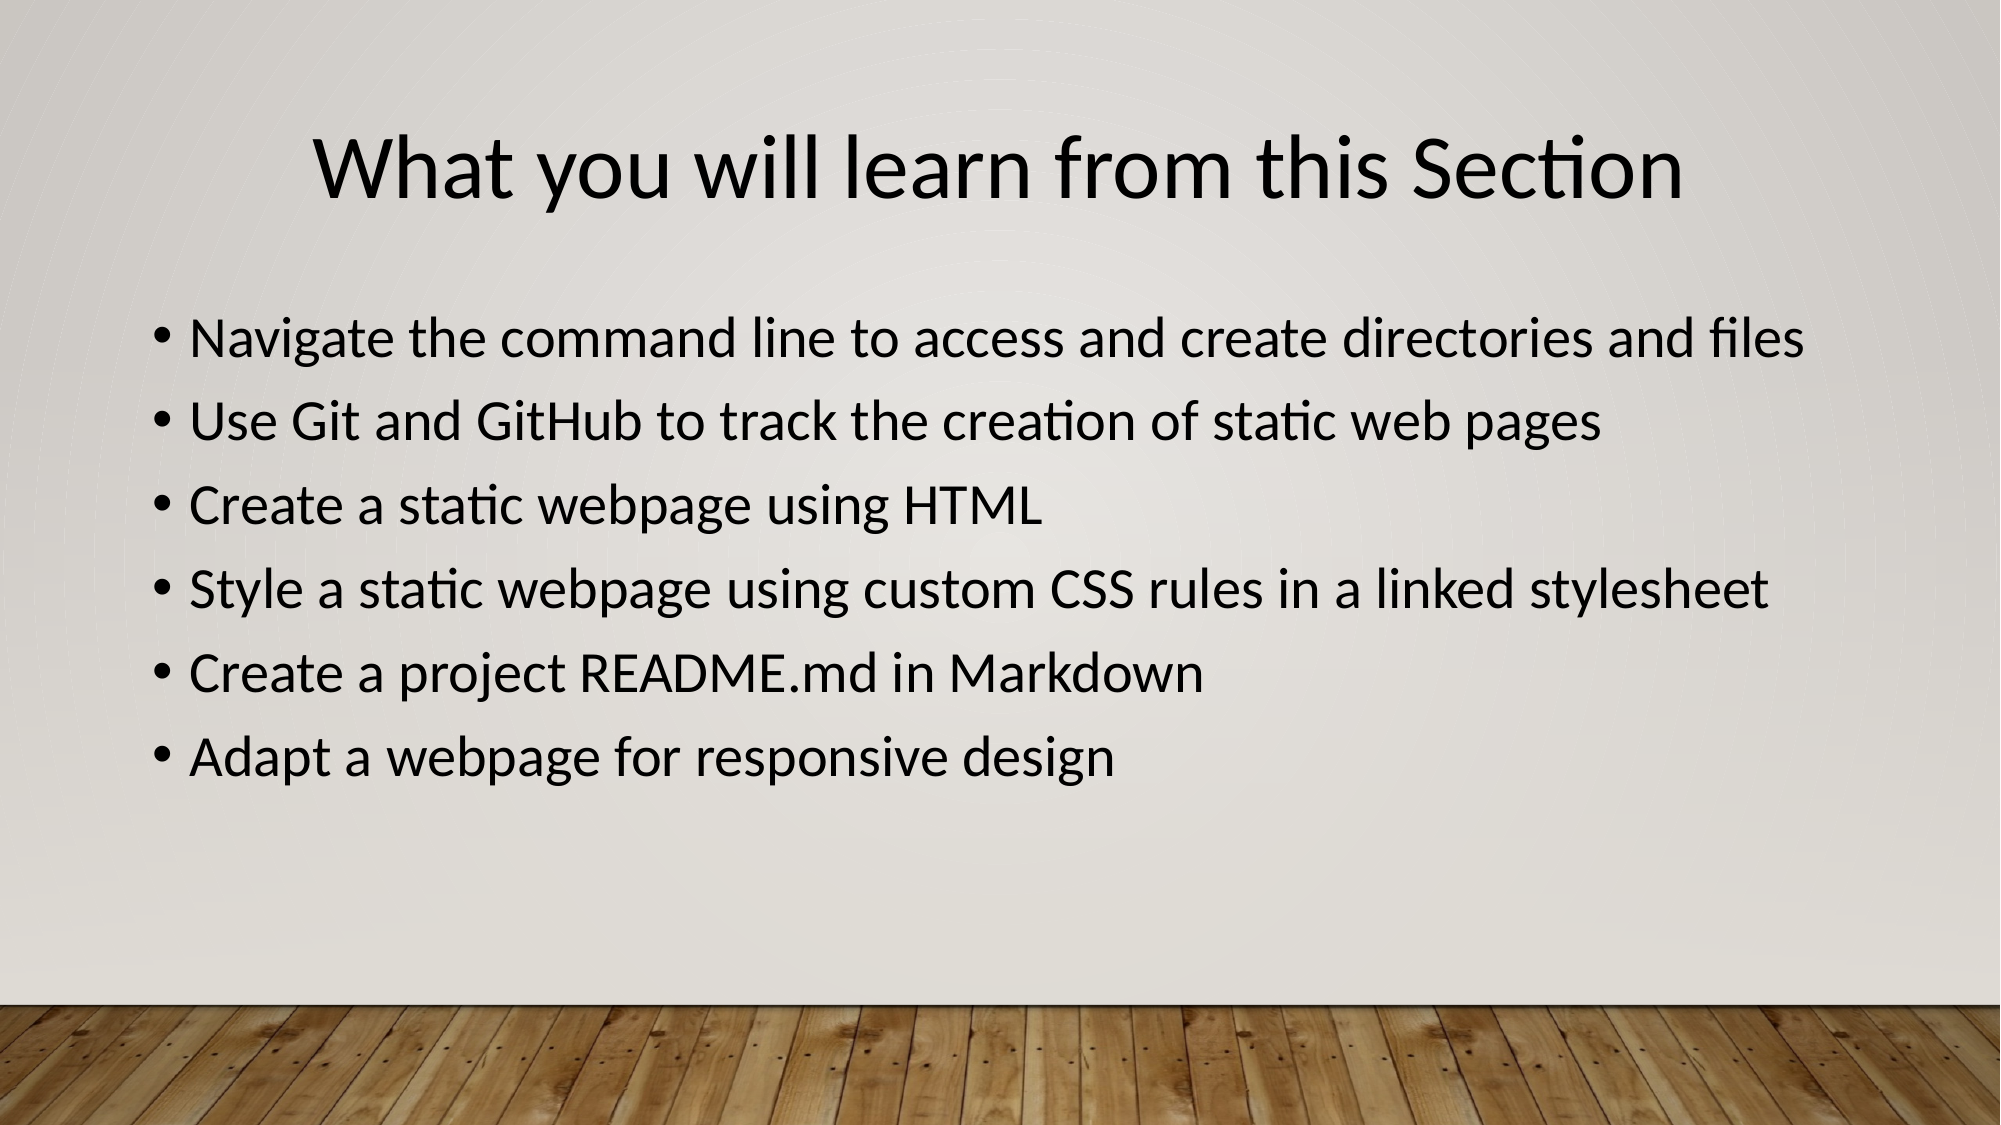

What you will learn from this Section
Navigate the command line to access and create directories and files
Use Git and GitHub to track the creation of static web pages
Create a static webpage using HTML
Style a static webpage using custom CSS rules in a linked stylesheet
Create a project README.md in Markdown
Adapt a webpage for responsive design